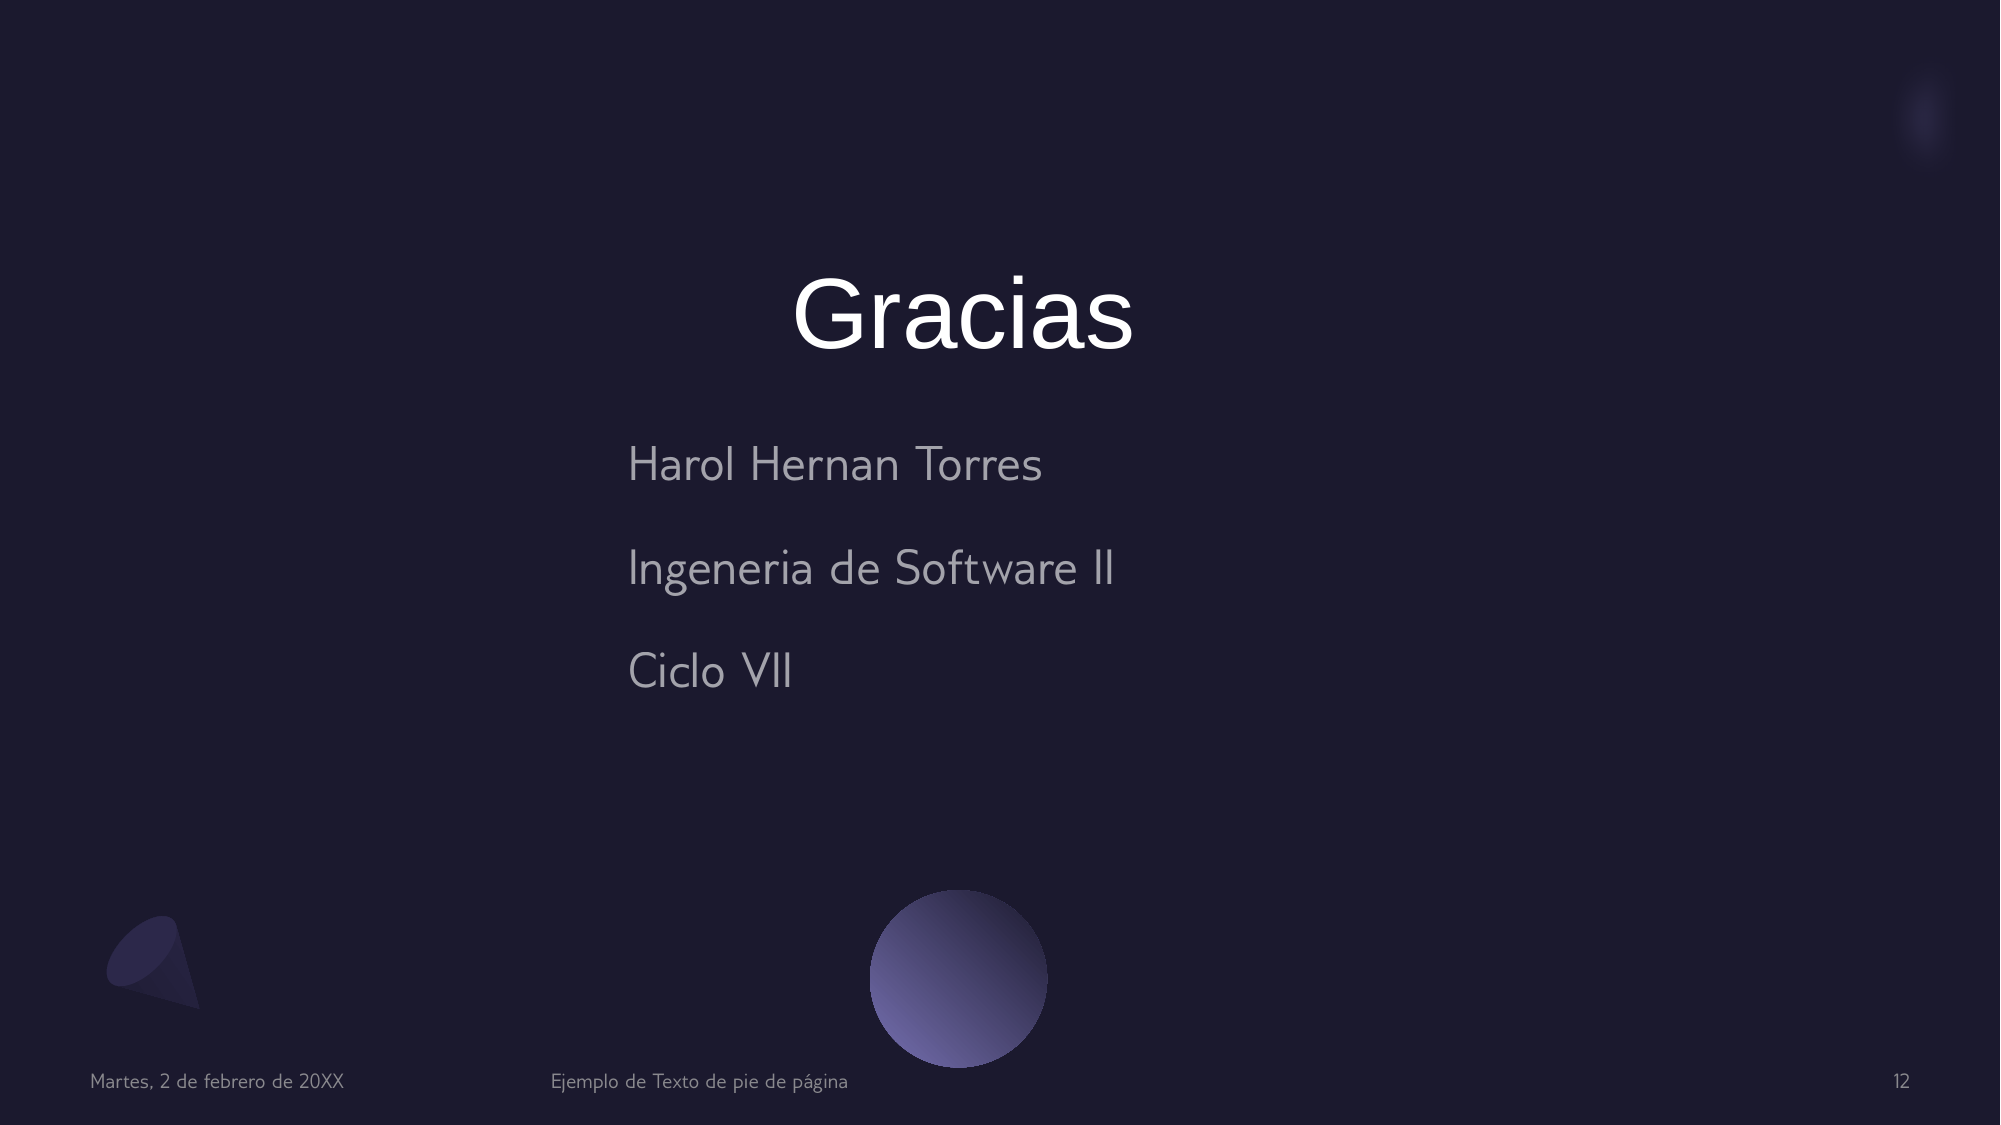

# Gracias
Harol Hernan Torres
Ingeneria de Software II
Ciclo VII
Martes, 2 de febrero de 20XX
Ejemplo de Texto de pie de página
12